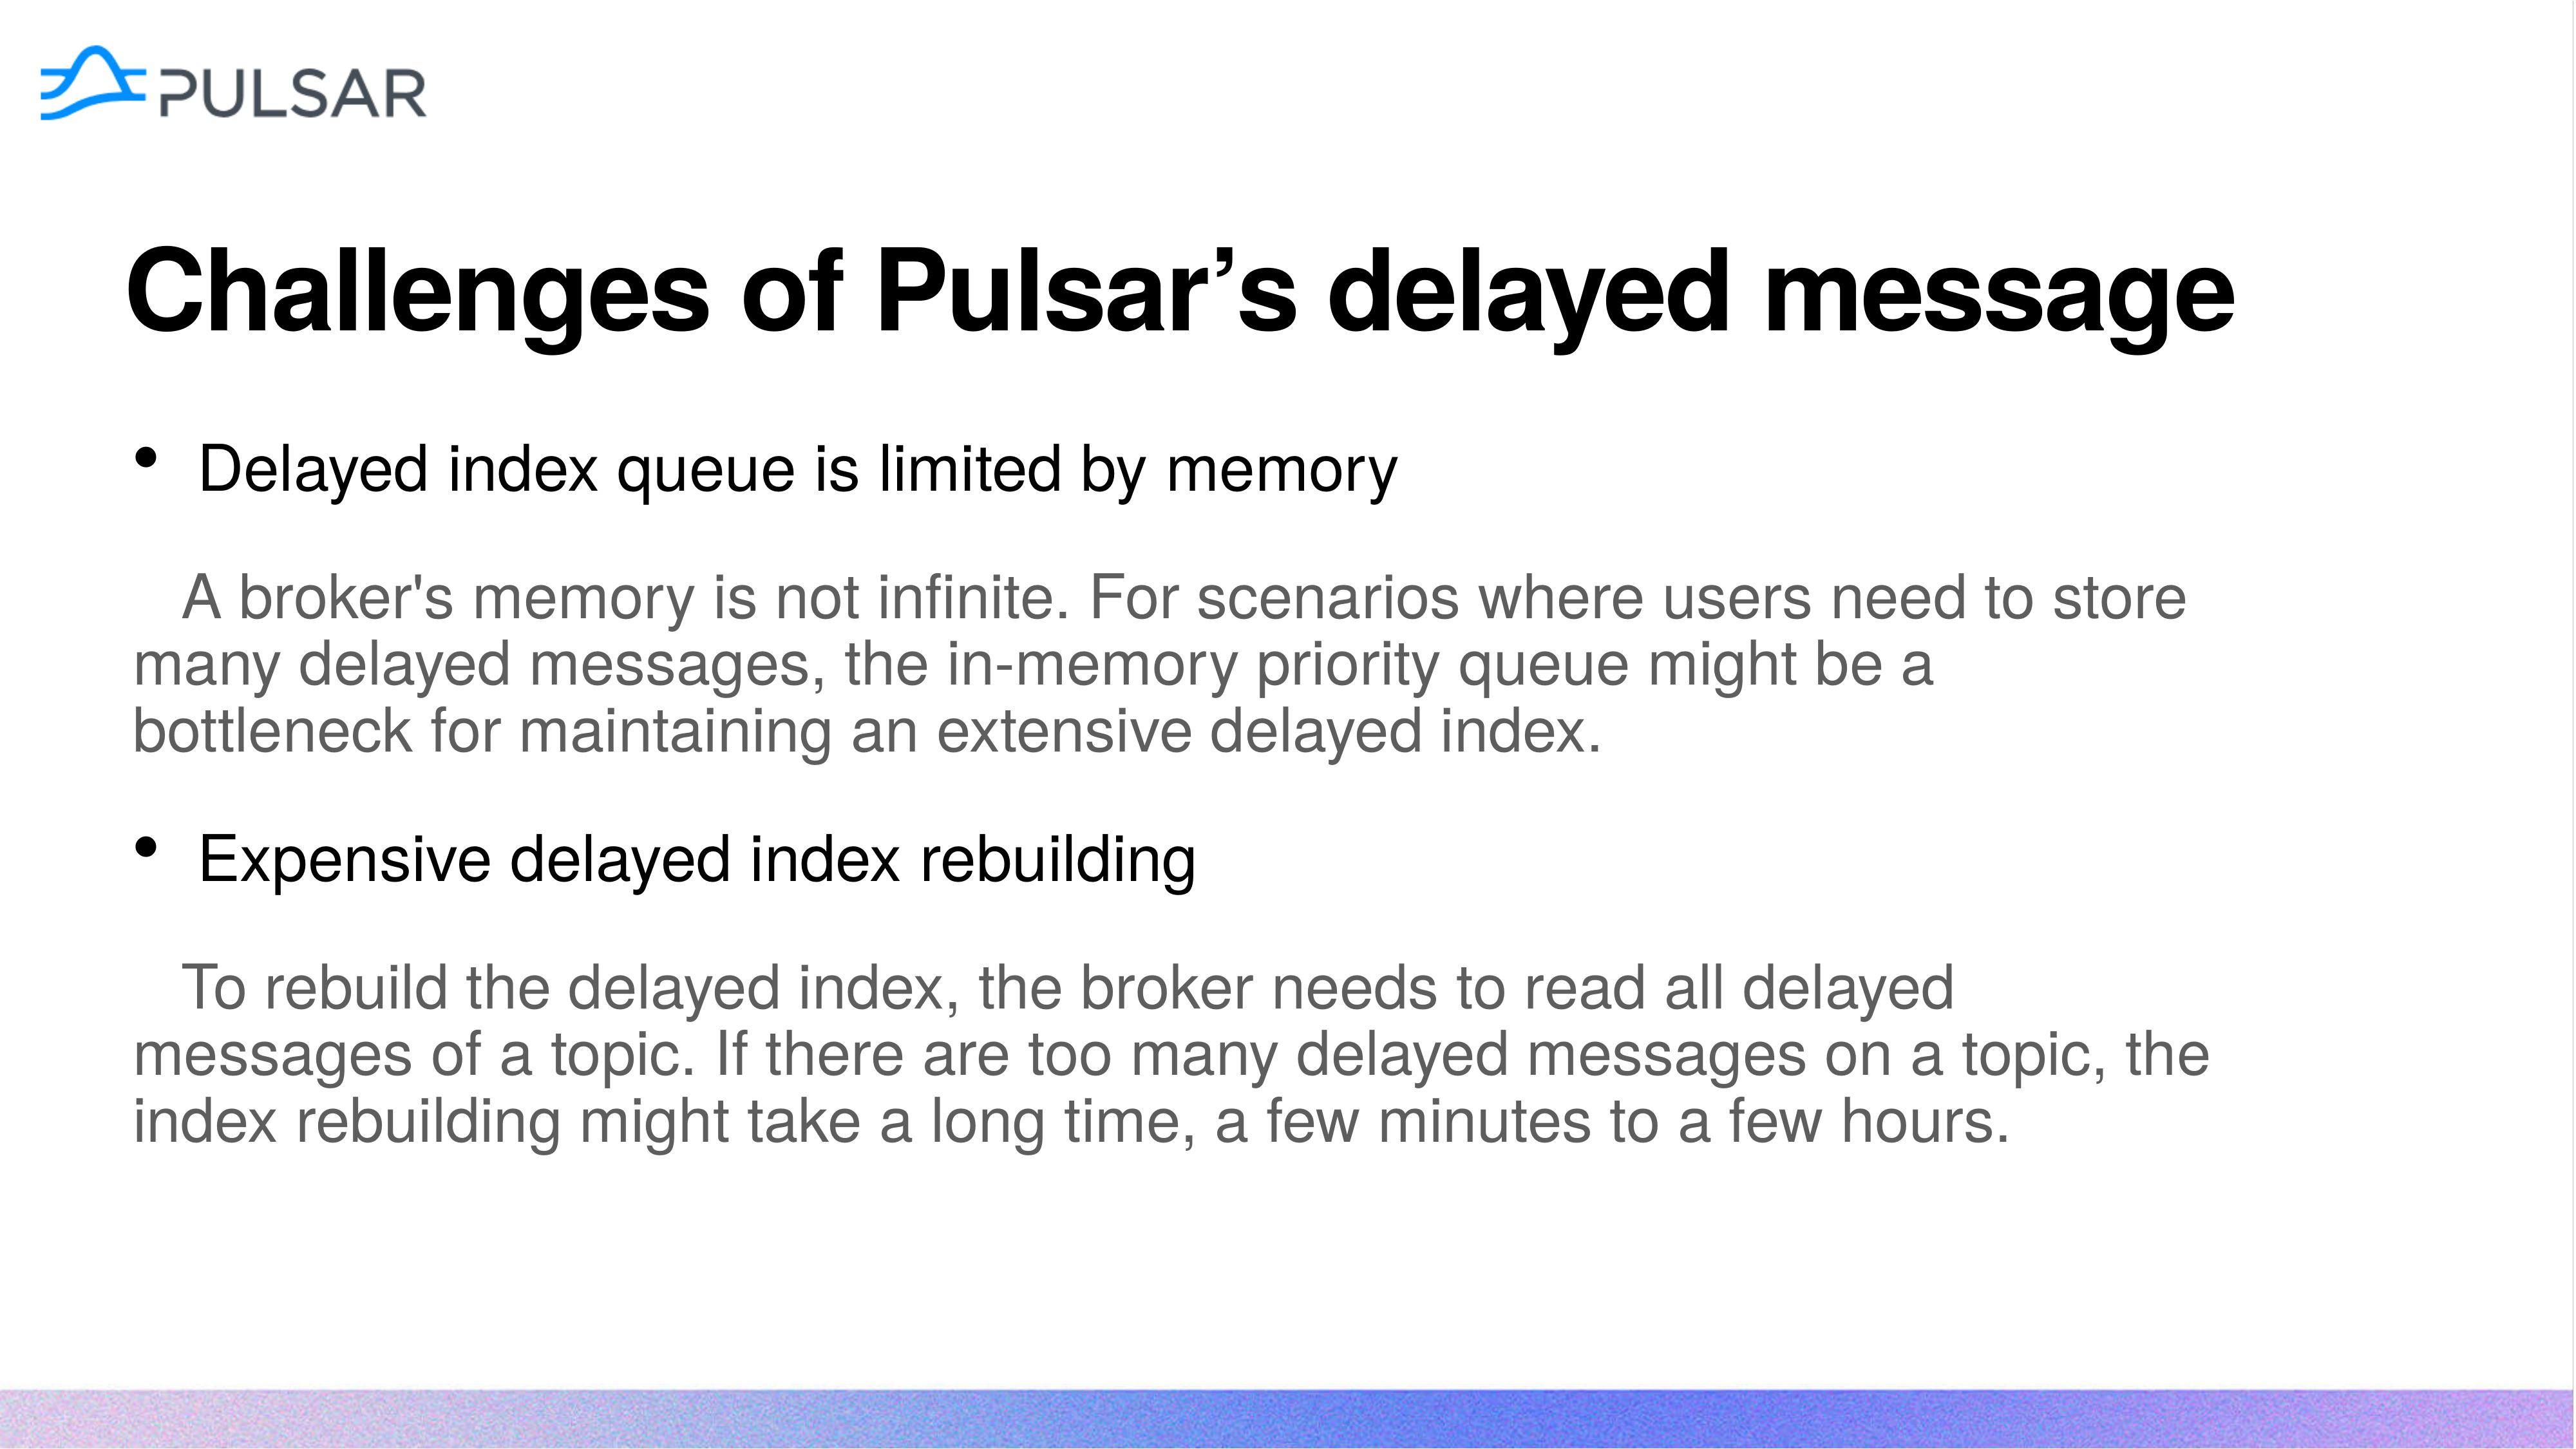

Challenges of Pulsar’s delayed message
Delayed index queue is limited by memory
A broker's memory is not infinite. For scenarios where users need to store many delayed messages, the in-memory priority queue might be a bottleneck for maintaining an extensive delayed index.
Expensive delayed index rebuilding
To rebuild the delayed index, the broker needs to read all delayed    messages of a topic. If there are too many delayed messages on a topic, the index rebuilding might take a long time, a few minutes to a few hours.